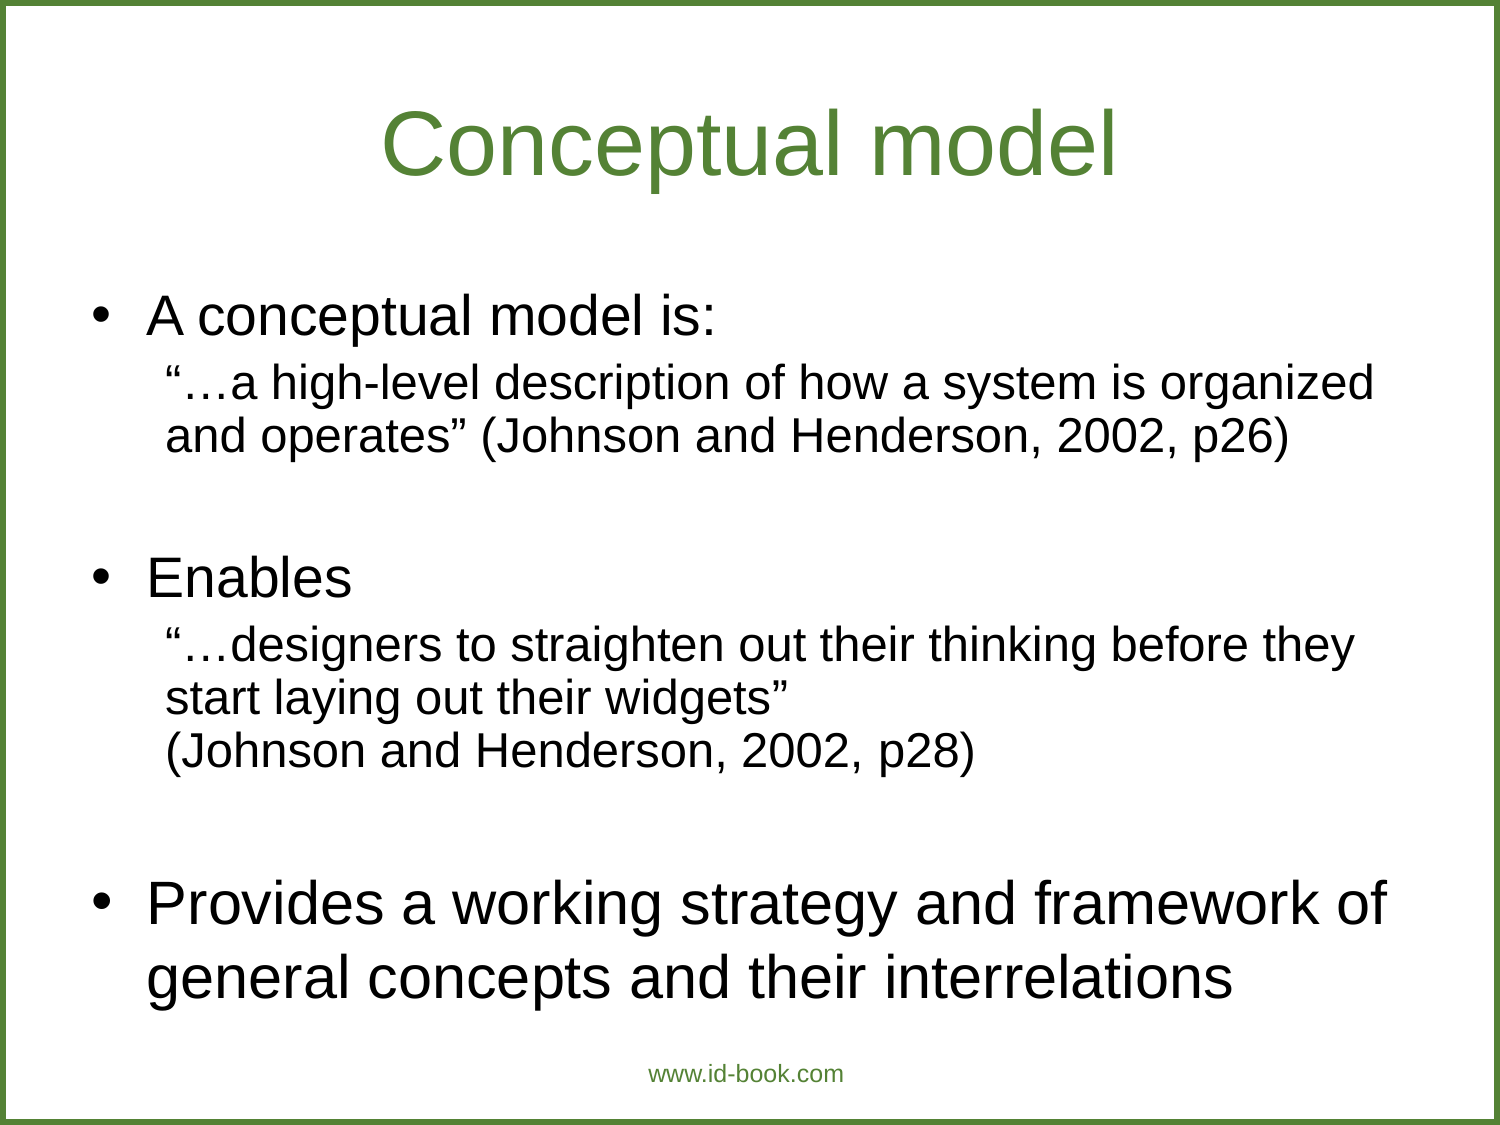

Conceptual model
A conceptual model is:
“…a high-level description of how a system is organized and operates” (Johnson and Henderson, 2002, p26)

Enables
“…designers to straighten out their thinking before they start laying out their widgets”
(Johnson and Henderson, 2002, p28)

Provides a working strategy and framework of general concepts and their interrelations

www.id-book.com